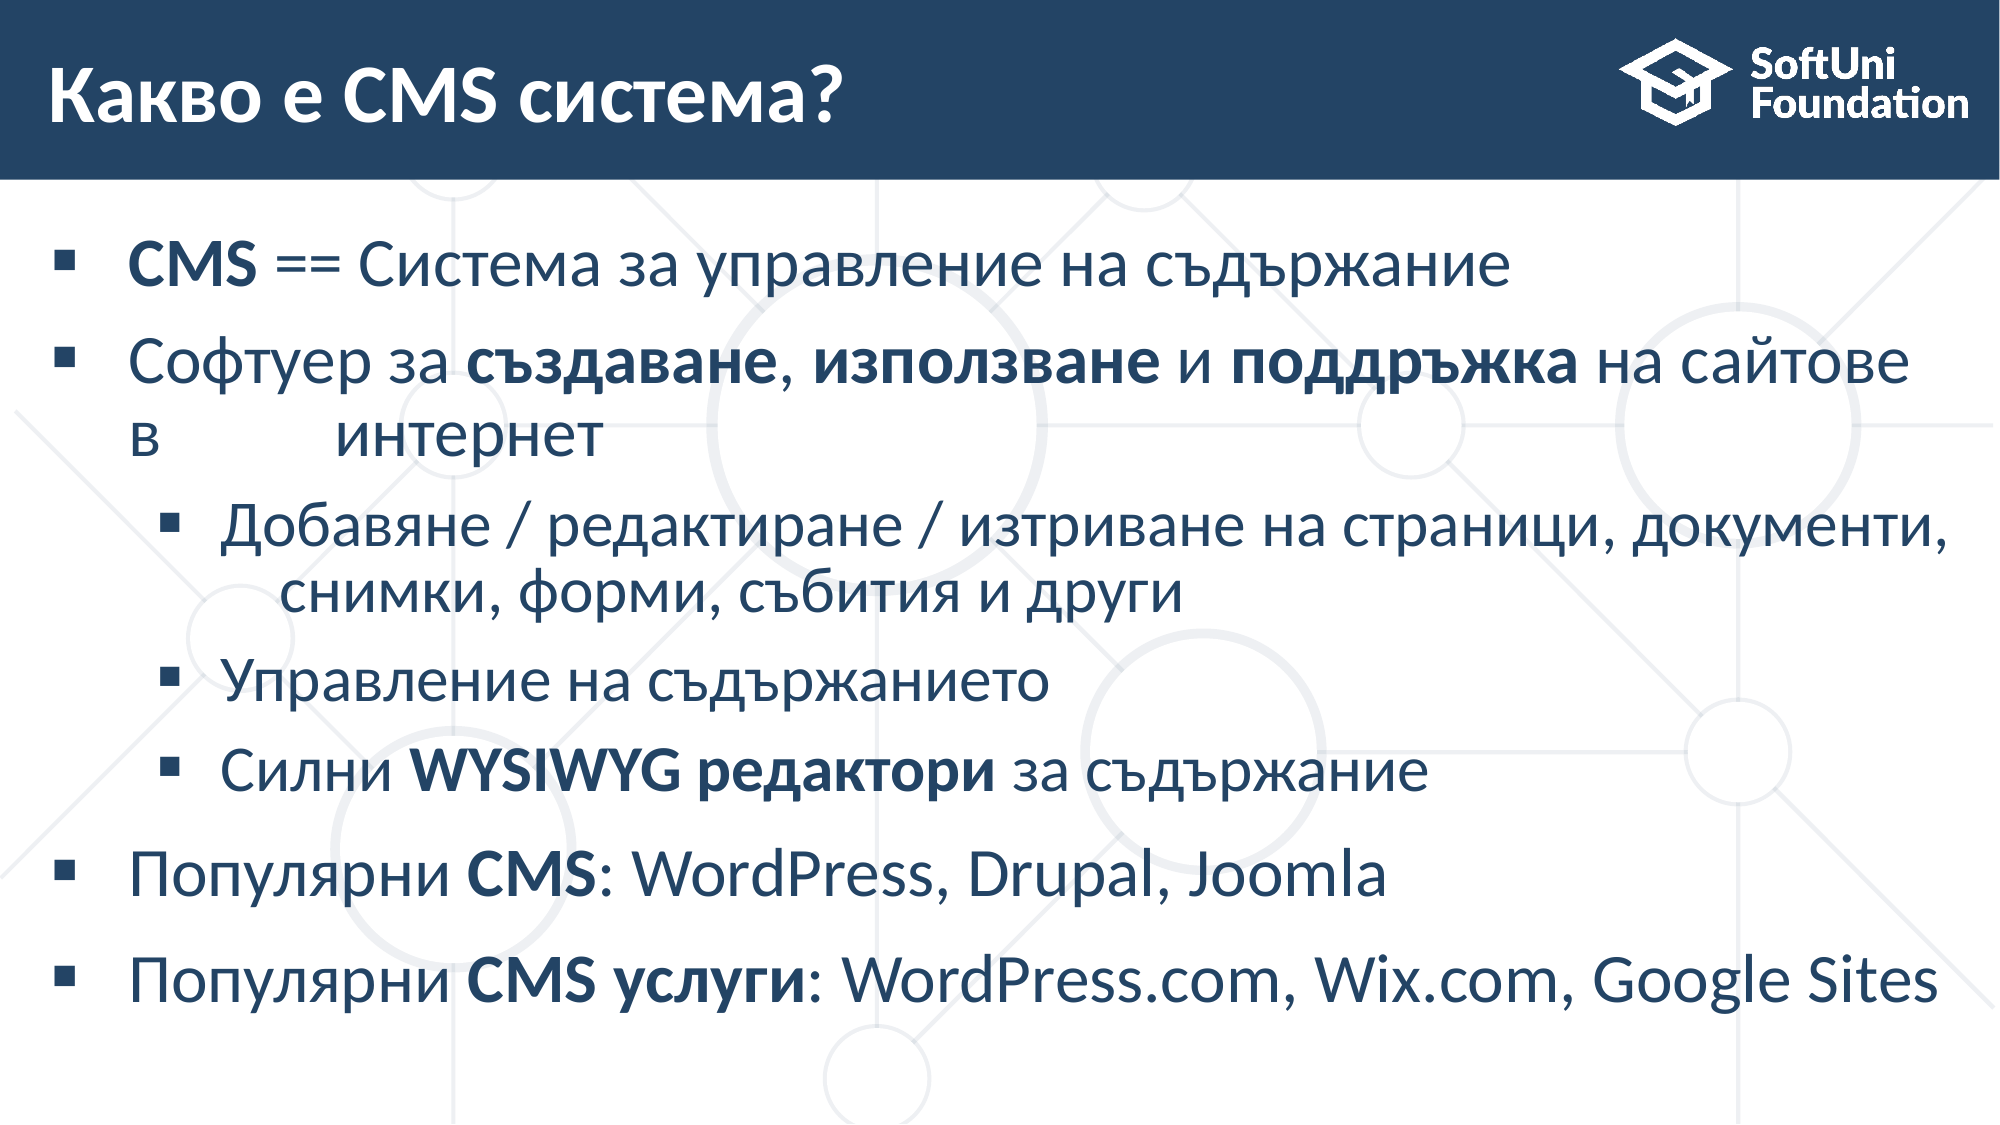

# Какво е CMS система?
CMS == Система за управление на съдържание
Софтуер за създаване, използване и поддръжка на сайтове в           интернет
Добавяне / редактиране / изтриване на страници, документи,     снимки, форми, събития и други
Управление на съдържанието
Силни WYSIWYG редактори за съдържание
Популярни CMS: WordPress, Drupal, Joomla
Популярни CMS услуги: WordPress.com, Wix.com, Google Sites